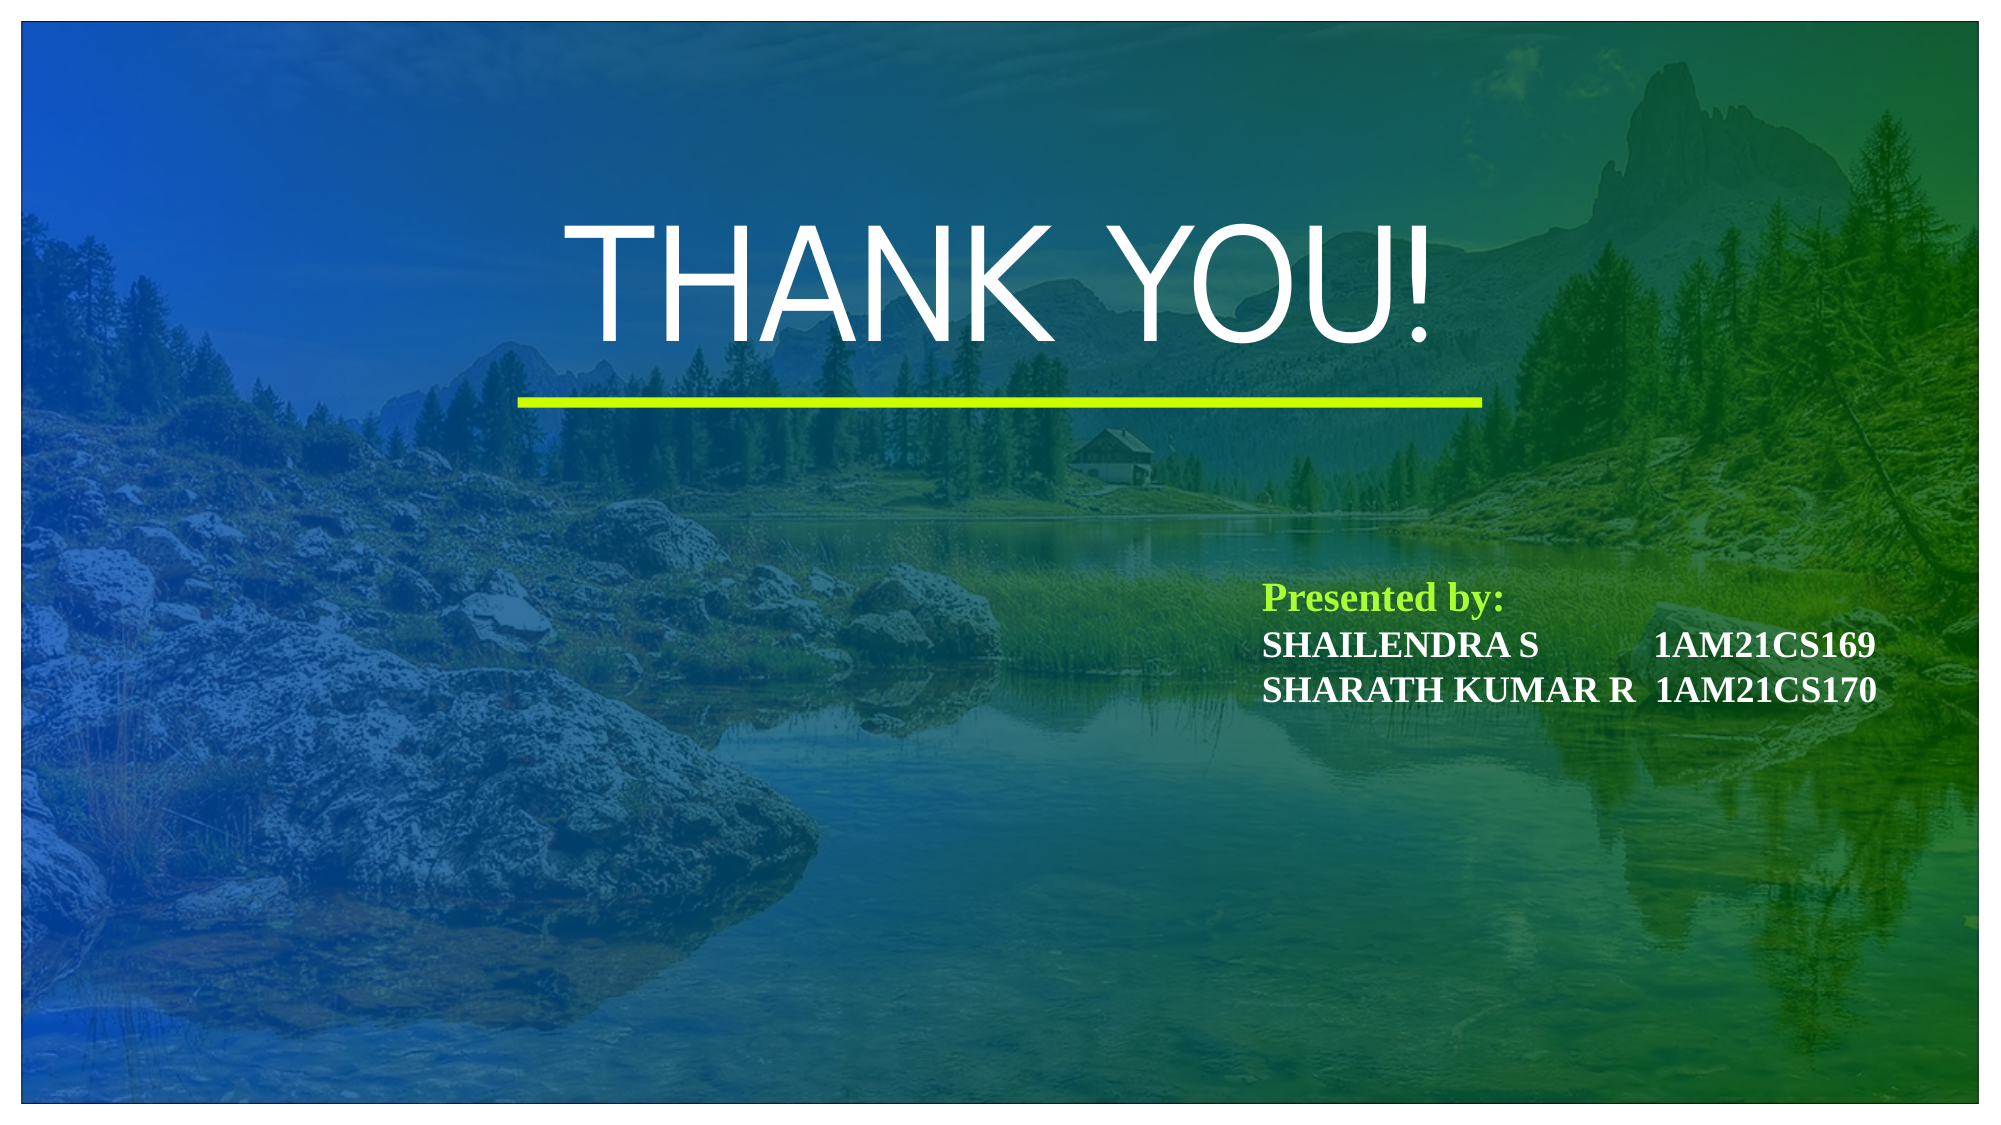

# THANK YOU!
Presented by:
SHAILENDRA S            1AM21CS169
SHARATH KUMAR R  1AM21CS170